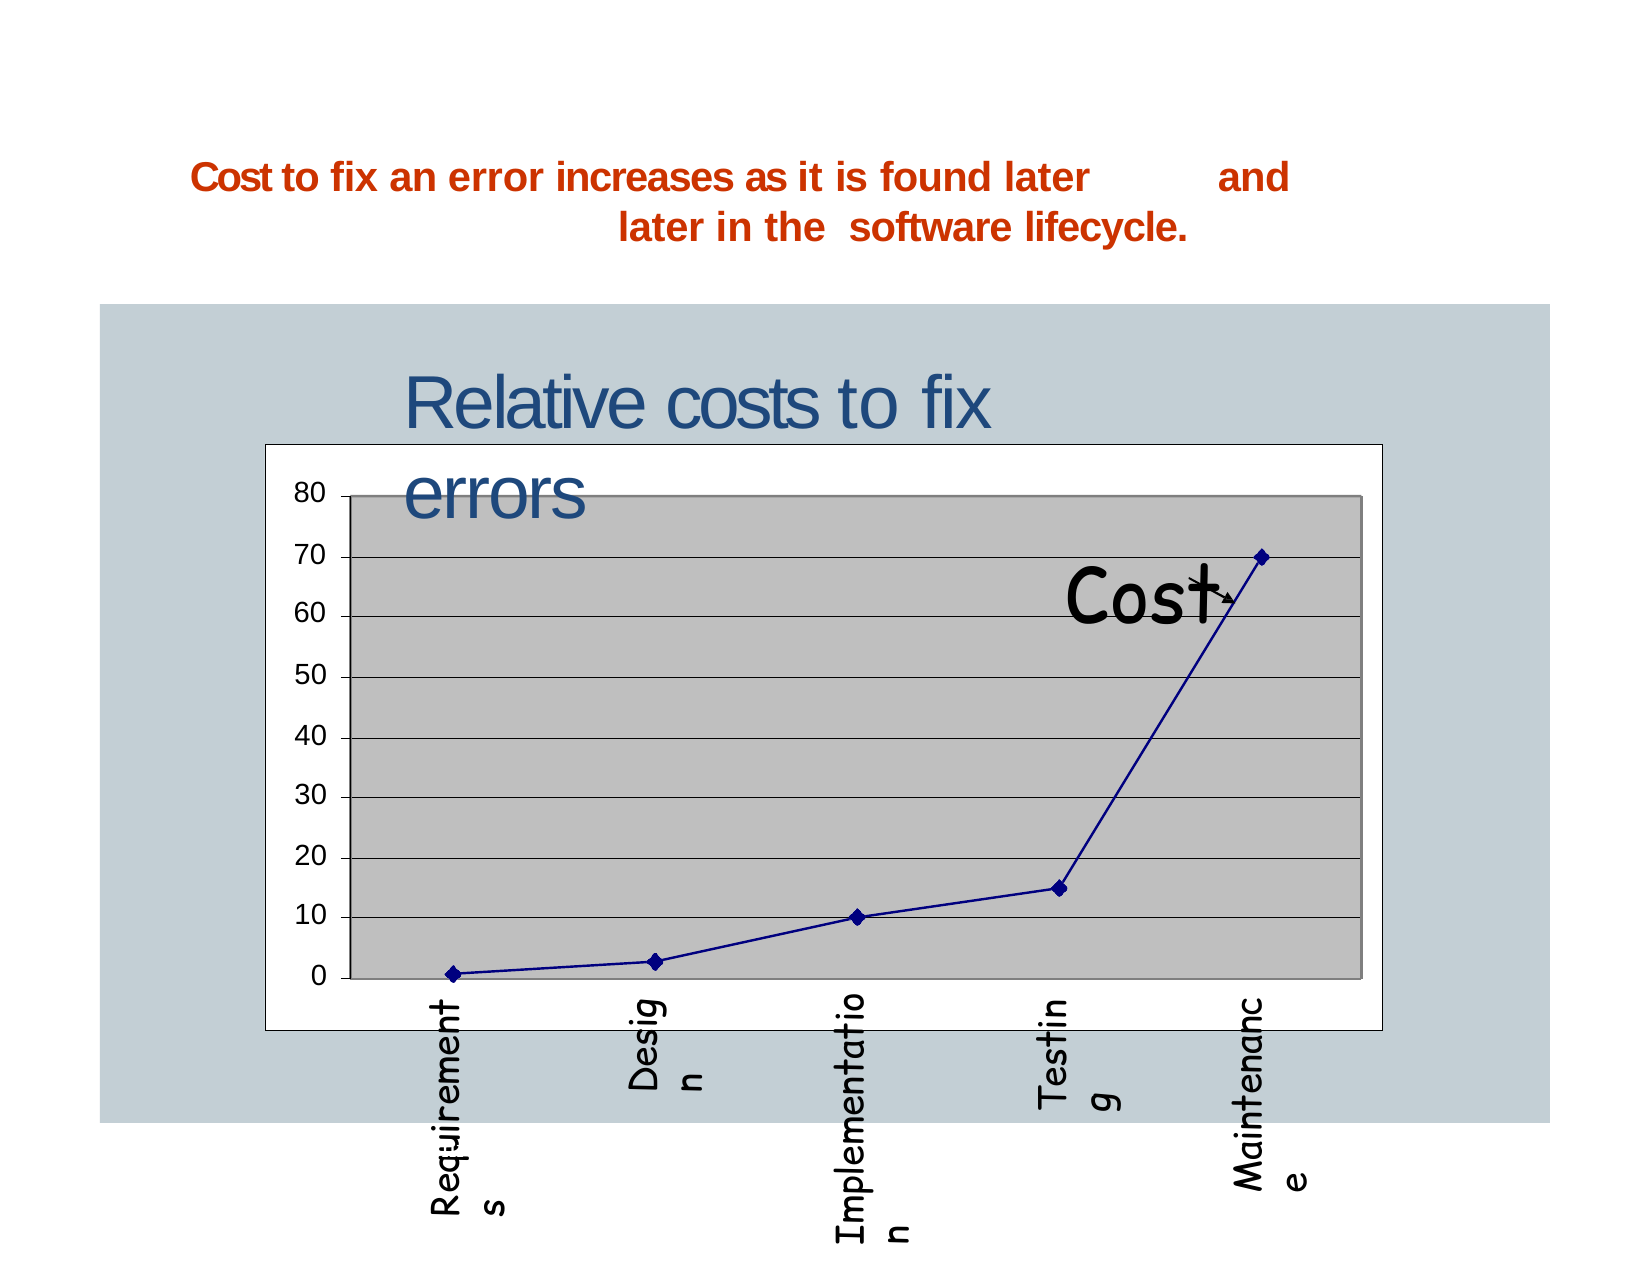

# Cost to fix an error increases as it is found later	and later in the  software lifecycle.

Relative costs to fix errors

80
70
60
Cost

50
40
30
20
10
0
Implementation
Maintenance
Design
Requirements
Testing
ni